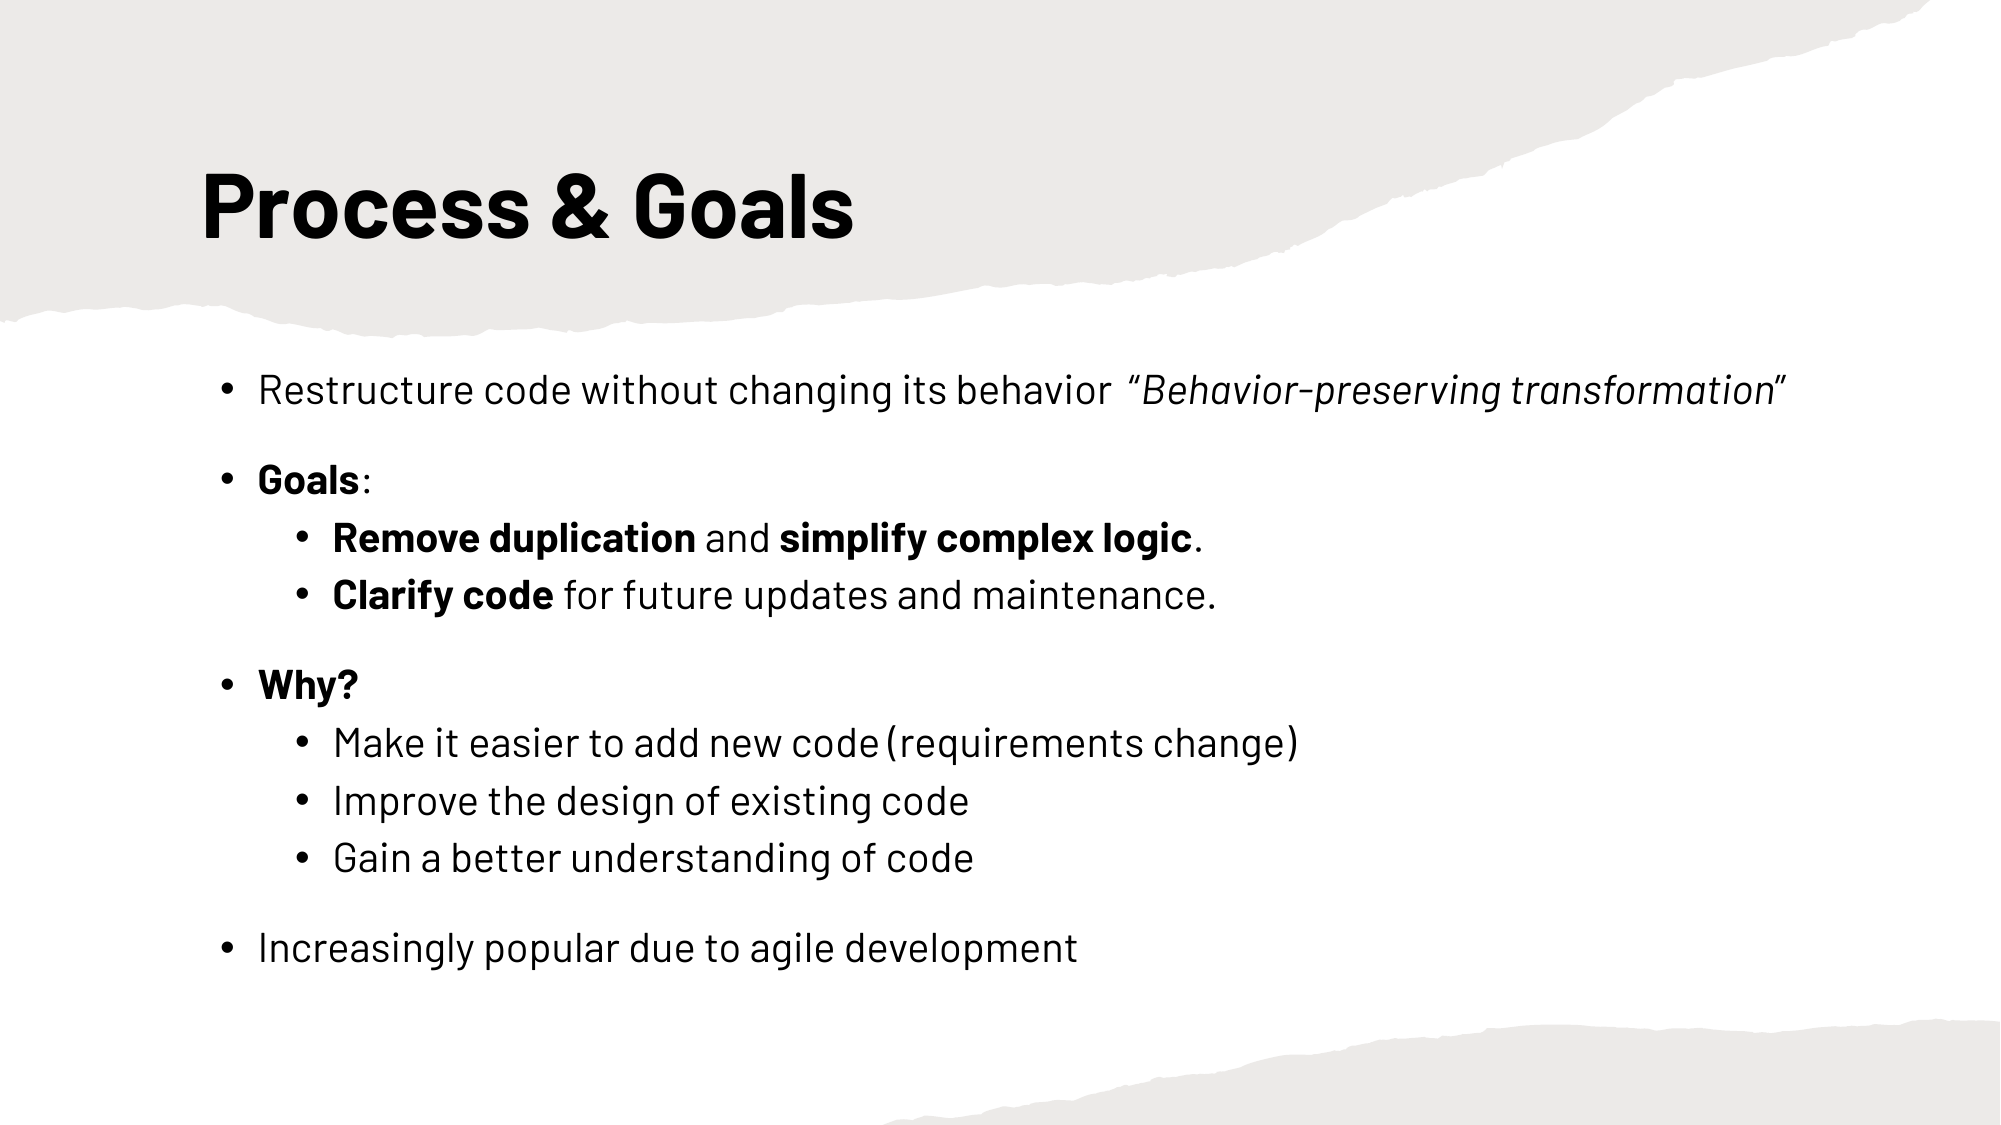

Process & Goals
Restructure code without changing its behavior  “Behavior-preserving transformation”

Goals:
Remove duplication and simplify complex logic.
Clarify code for future updates and maintenance.

Why?
Make it easier to add new code (requirements change)
Improve the design of existing code
Gain a better understanding of code

Increasingly popular due to agile development